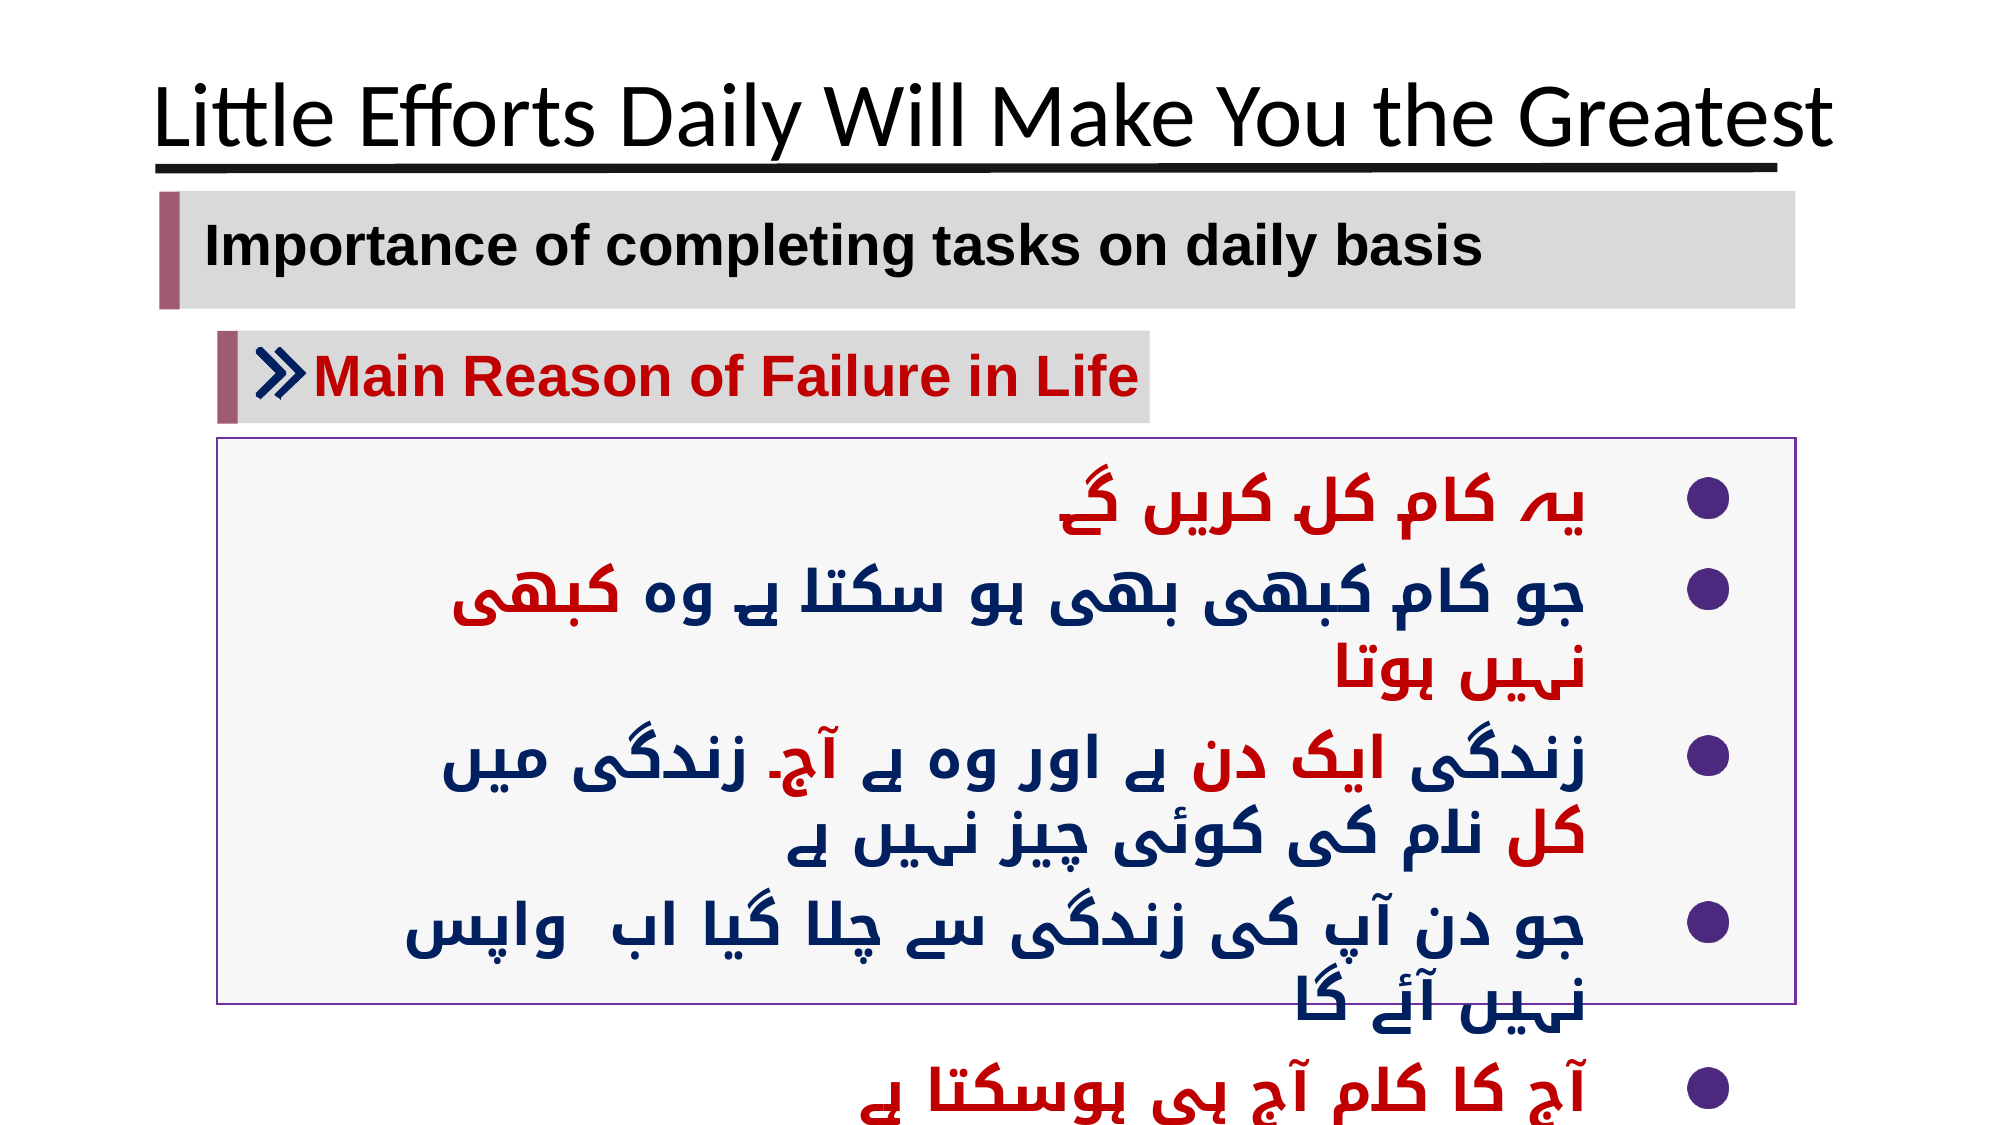

Little Efforts Daily Will Make You the Greatest

Importance of completing tasks on daily basis

Main Reason of Failure in Life

یہ کام کل کریں گے
جو کام کبھی بھی ہو سکتا ہے وہ کبھی نہیں ہوتا
زندگی ایک دن ہے اور وہ ہے آج۔ زندگی میں کل نام کی کوئی چیز نہیں ہے
جو دن آپ کی زندگی سے چلا گیا اب  واپس نہیں آئے گا
آج کا کام آج ہی ہوسکتا ہے
جو گز گیا وہ آنا نہیں ، آنے والے دن کا پتہ نہیں ، آج میدان جما ہے تو اپنے جوہر دکھاؤ